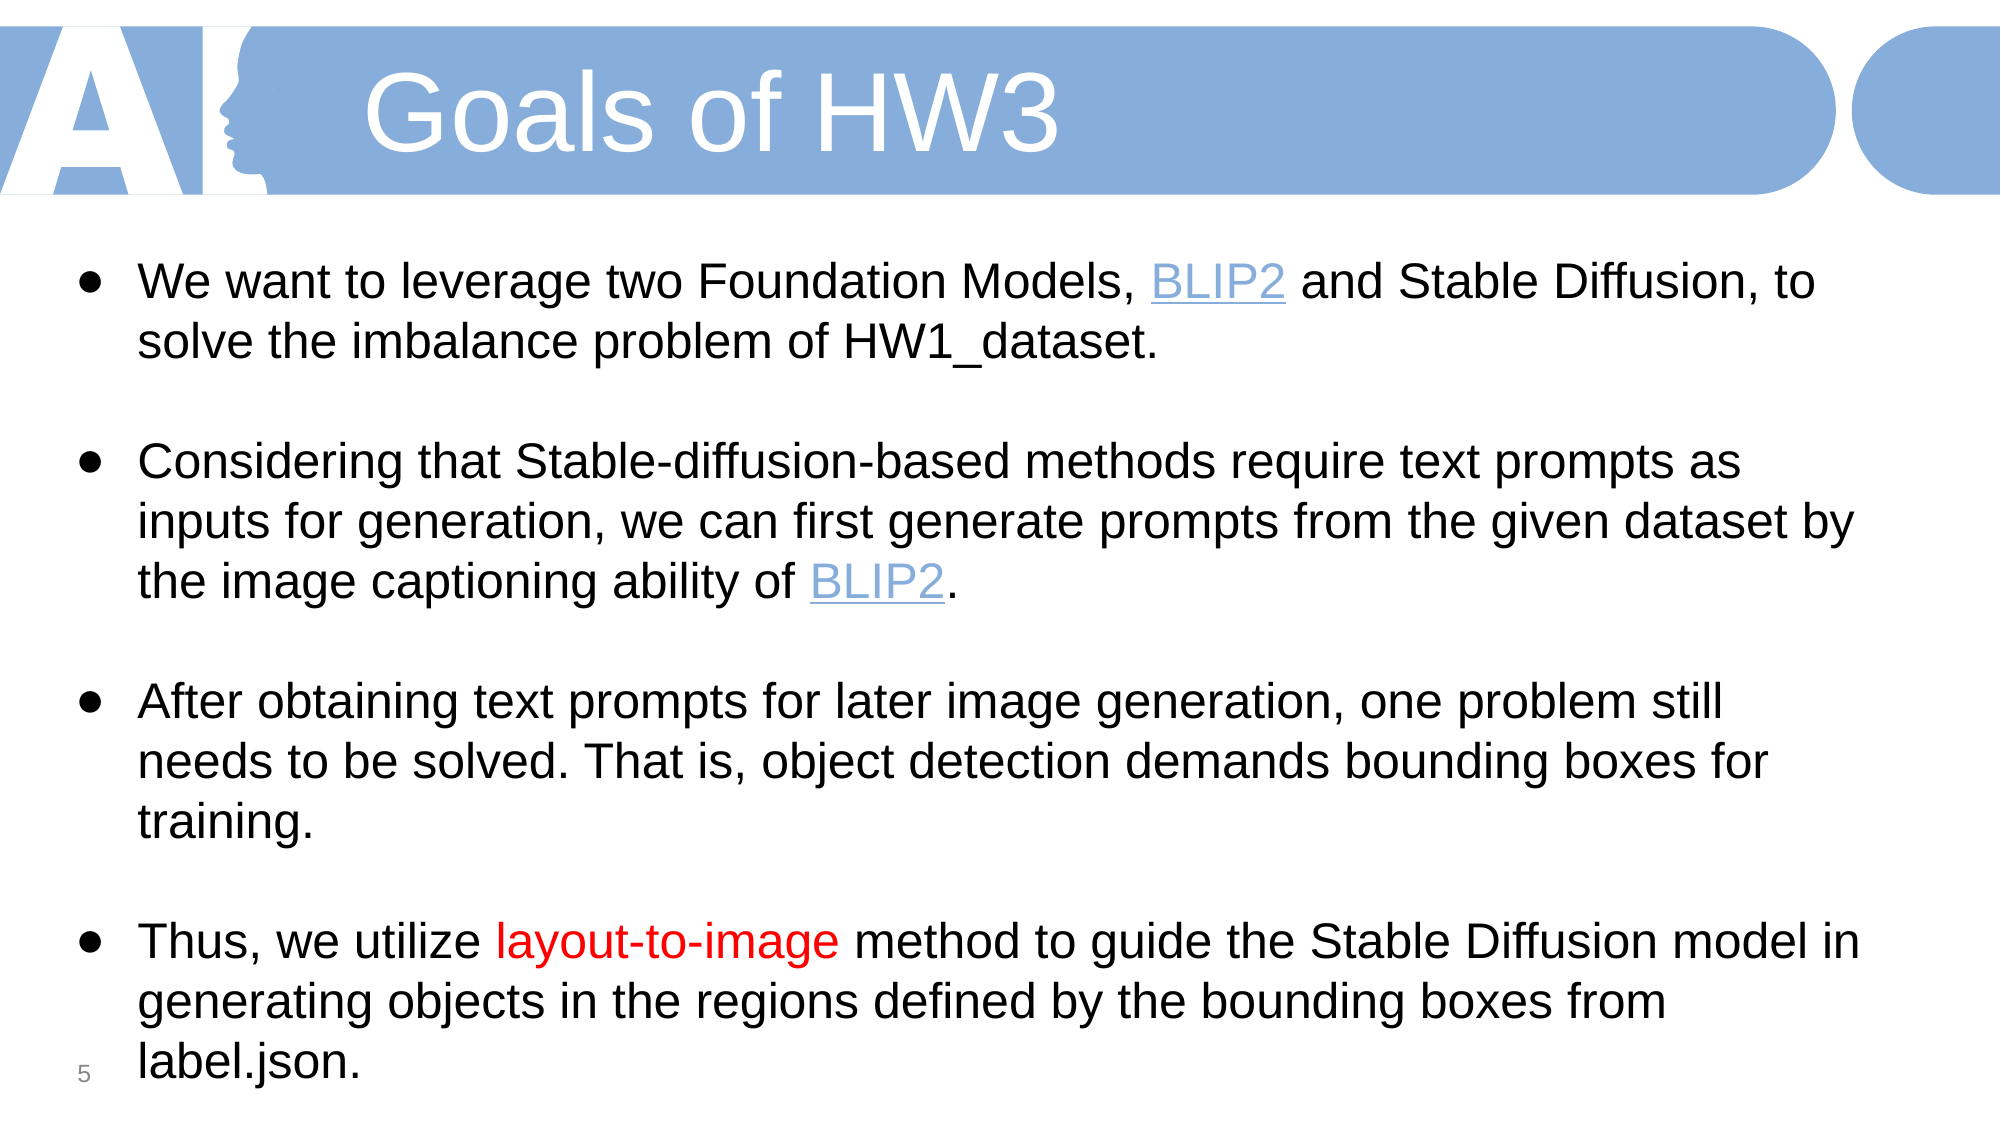

Goals of HW3
We want to leverage two Foundation Models, BLIP2 and Stable Diffusion, to solve the imbalance problem of HW1_dataset.
Considering that Stable-diffusion-based methods require text prompts as inputs for generation, we can first generate prompts from the given dataset by the image captioning ability of BLIP2.
After obtaining text prompts for later image generation, one problem still needs to be solved. That is, object detection demands bounding boxes for training.
Thus, we utilize layout-to-image method to guide the Stable Diffusion model in generating objects in the regions defined by the bounding boxes from label.json.
5